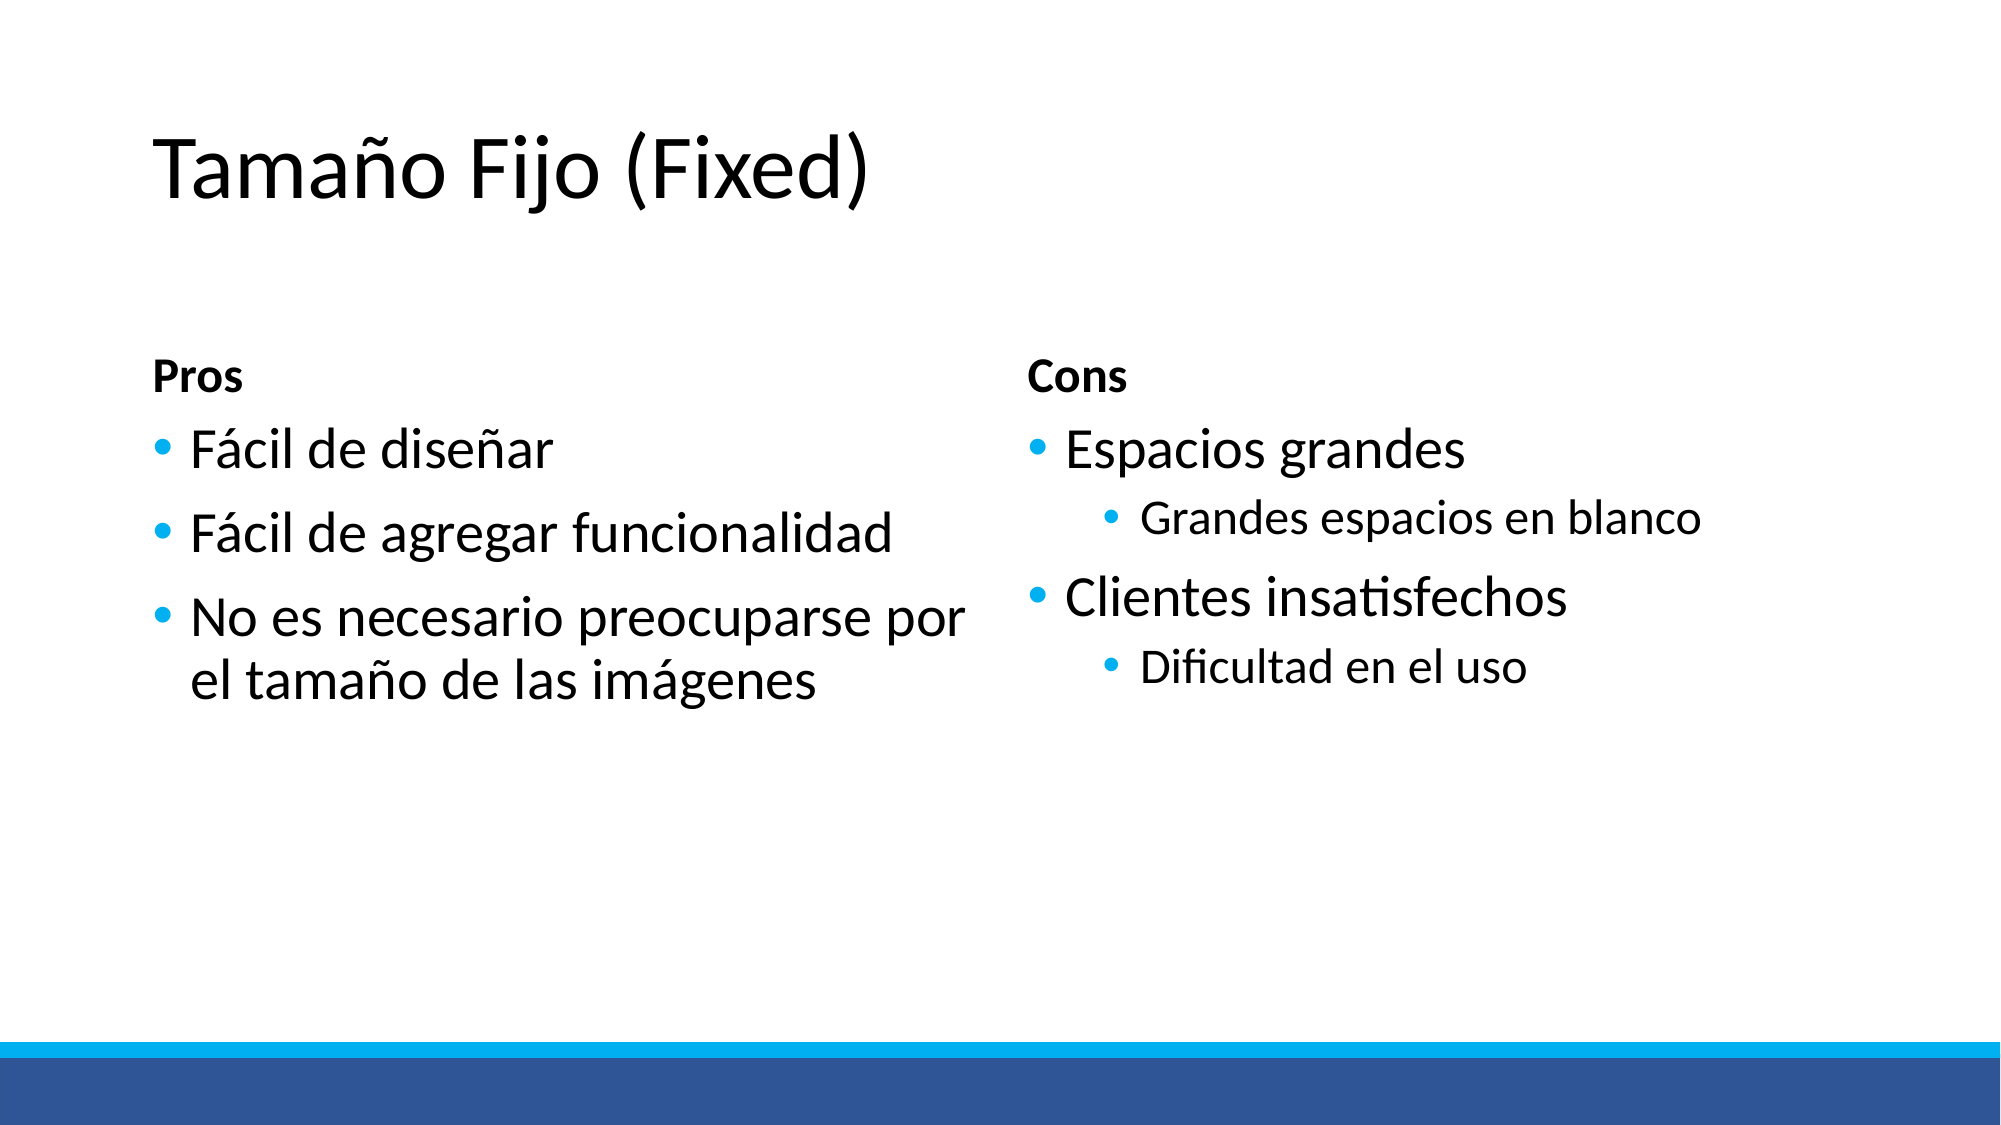

# Tamaño Fijo (Fixed)
Pros
Cons
Fácil de diseñar
Fácil de agregar funcionalidad
No es necesario preocuparse por el tamaño de las imágenes
Espacios grandes
Grandes espacios en blanco
Clientes insatisfechos
Dificultad en el uso